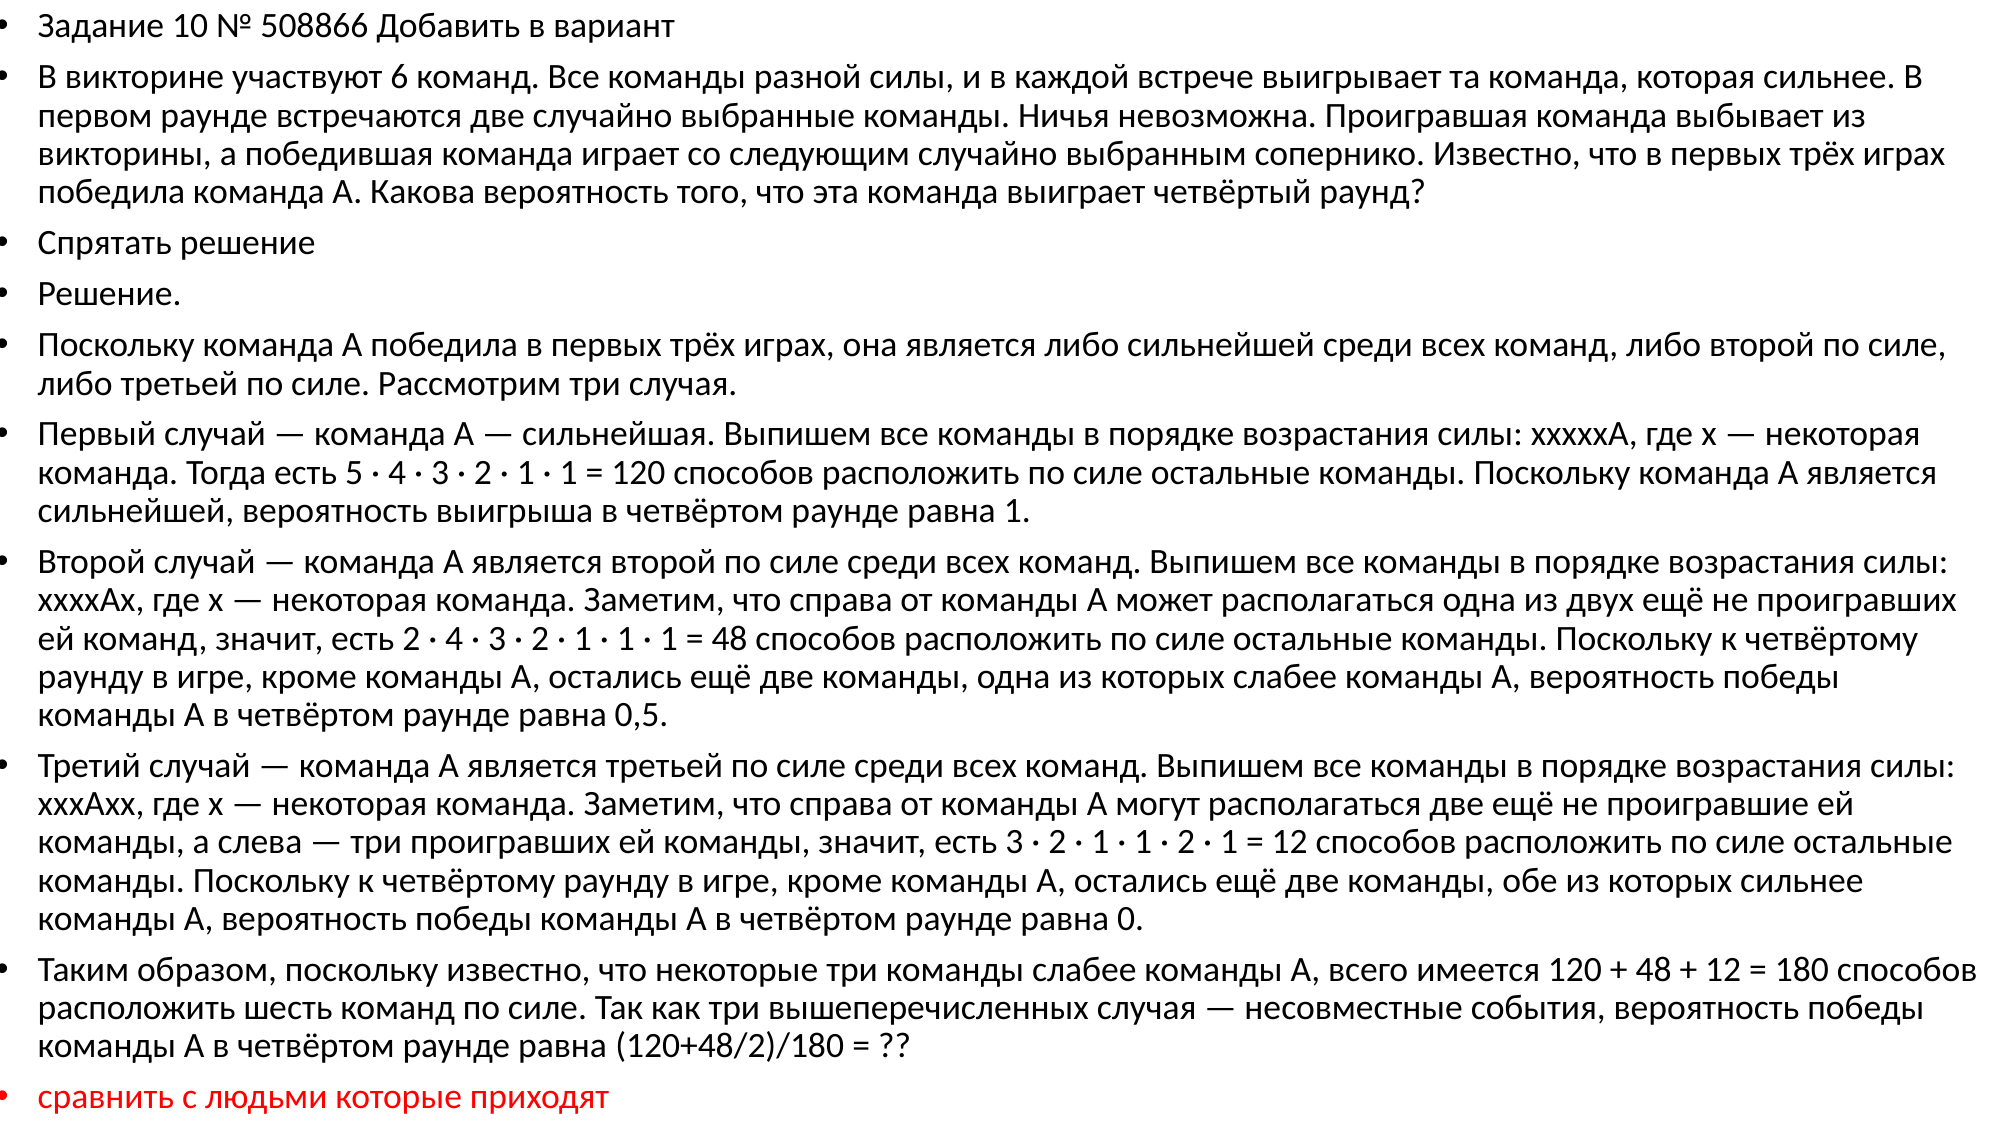

Задание 10 № 508866 Добавить в вариант
В викторине участвуют 6 команд. Все команды разной силы, и в каждой встрече выигрывает та команда, которая сильнее. В первом раунде встречаются две случайно выбранные команды. Ничья невозможна. Проигравшая команда выбывает из викторины, а победившая команда играет со следующим случайно выбранным сопернико. Известно, что в первых трёх играх победила команда А. Какова вероятность того, что эта команда выиграет четвёртый раунд?
Спрятать решение
Решение.
Поскольку команда A победила в первых трёх играх, она является либо сильнейшей среди всех команд, либо второй по силе, либо третьей по силе. Рассмотрим три случая.
Первый случай — команда A — сильнейшая. Выпишем все команды в порядке возрастания силы: xxxxxA, где x — некоторая команда. Тогда есть 5 · 4 · 3 · 2 · 1 · 1 = 120 способов расположить по силе остальные команды. Поскольку команда A является сильнейшей, вероятность выигрыша в четвёртом раунде равна 1.
Второй случай — команда A является второй по силе среди всех команд. Выпишем все команды в порядке возрастания силы: xxxxAx, где x — некоторая команда. Заметим, что справа от команды A может располагаться одна из двух ещё не проигравших ей команд, значит, есть 2 · 4 · 3 · 2 · 1 · 1 · 1 = 48 способов расположить по силе остальные команды. Поскольку к четвёртому раунду в игре, кроме команды A, остались ещё две команды, одна из которых слабее команды A, вероятность победы команды A в четвёртом раунде равна 0,5.
Третий случай — команда A является третьей по силе среди всех команд. Выпишем все команды в порядке возрастания силы: xxxAxx, где x — некоторая команда. Заметим, что справа от команды A могут располагаться две ещё не проигравшие ей команды, а слева — три проигравших ей команды, значит, есть 3 · 2 · 1 · 1 · 2 · 1 = 12 способов расположить по силе остальные команды. Поскольку к четвёртому раунду в игре, кроме команды A, остались ещё две команды, обе из которых сильнее команды A, вероятность победы команды A в четвёртом раунде равна 0.
Таким образом, поскольку известно, что некоторые три команды слабее команды A, всего имеется 120 + 48 + 12 = 180 способов расположить шесть команд по силе. Так как три вышеперечисленных случая — несовместные события, вероятность победы команды A в четвёртом раунде равна (120+48/2)/180 = ??
сравнить с людьми которые приходят